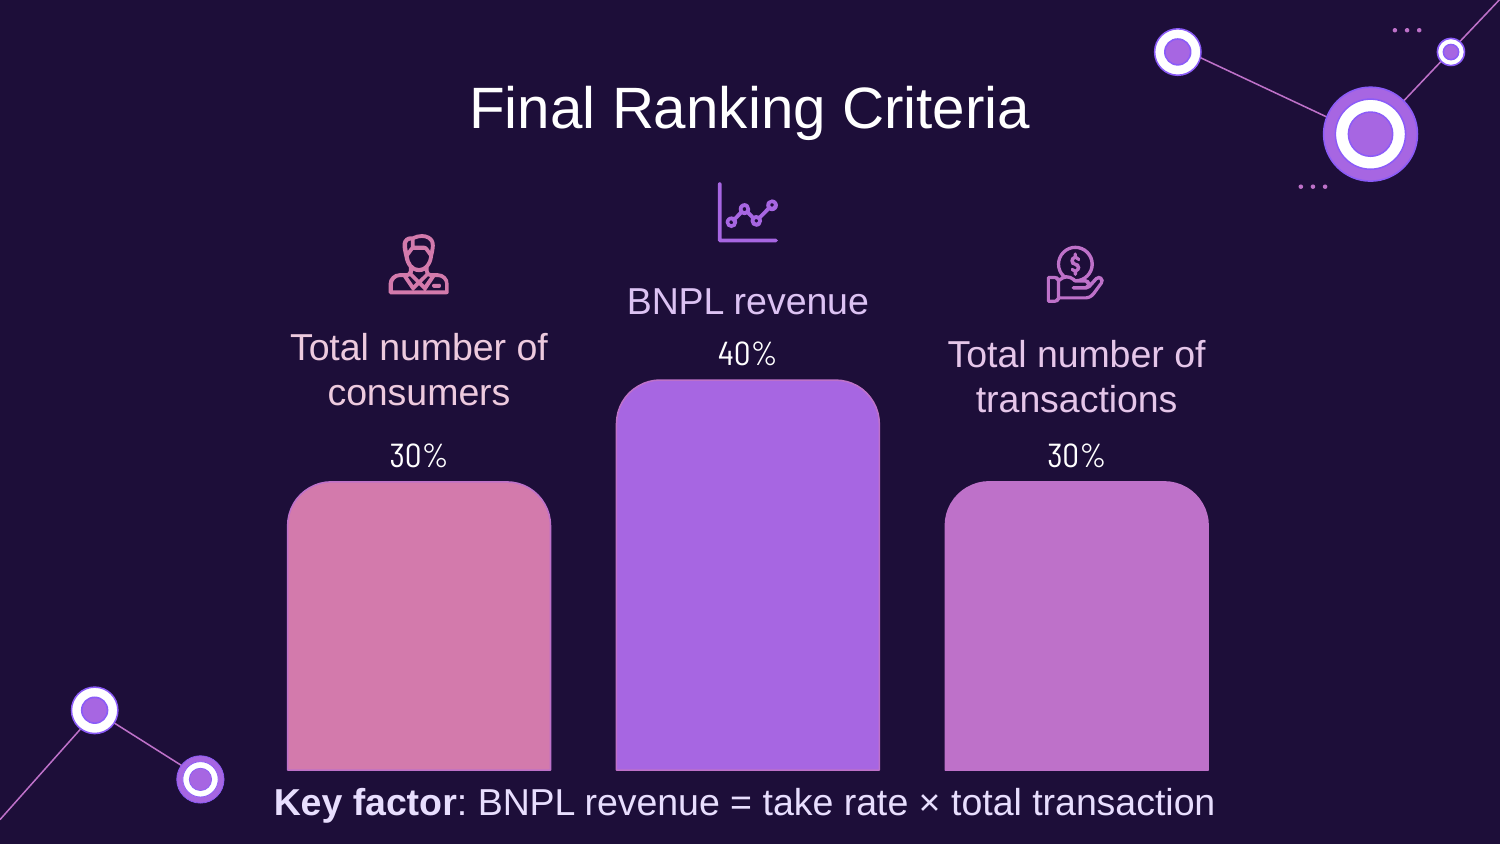

# Final Ranking Criteria

BNPL revenue
40%

Total number of consumers
30%

Total number of transactions
30%

Key factor: BNPL revenue = take rate × total transaction